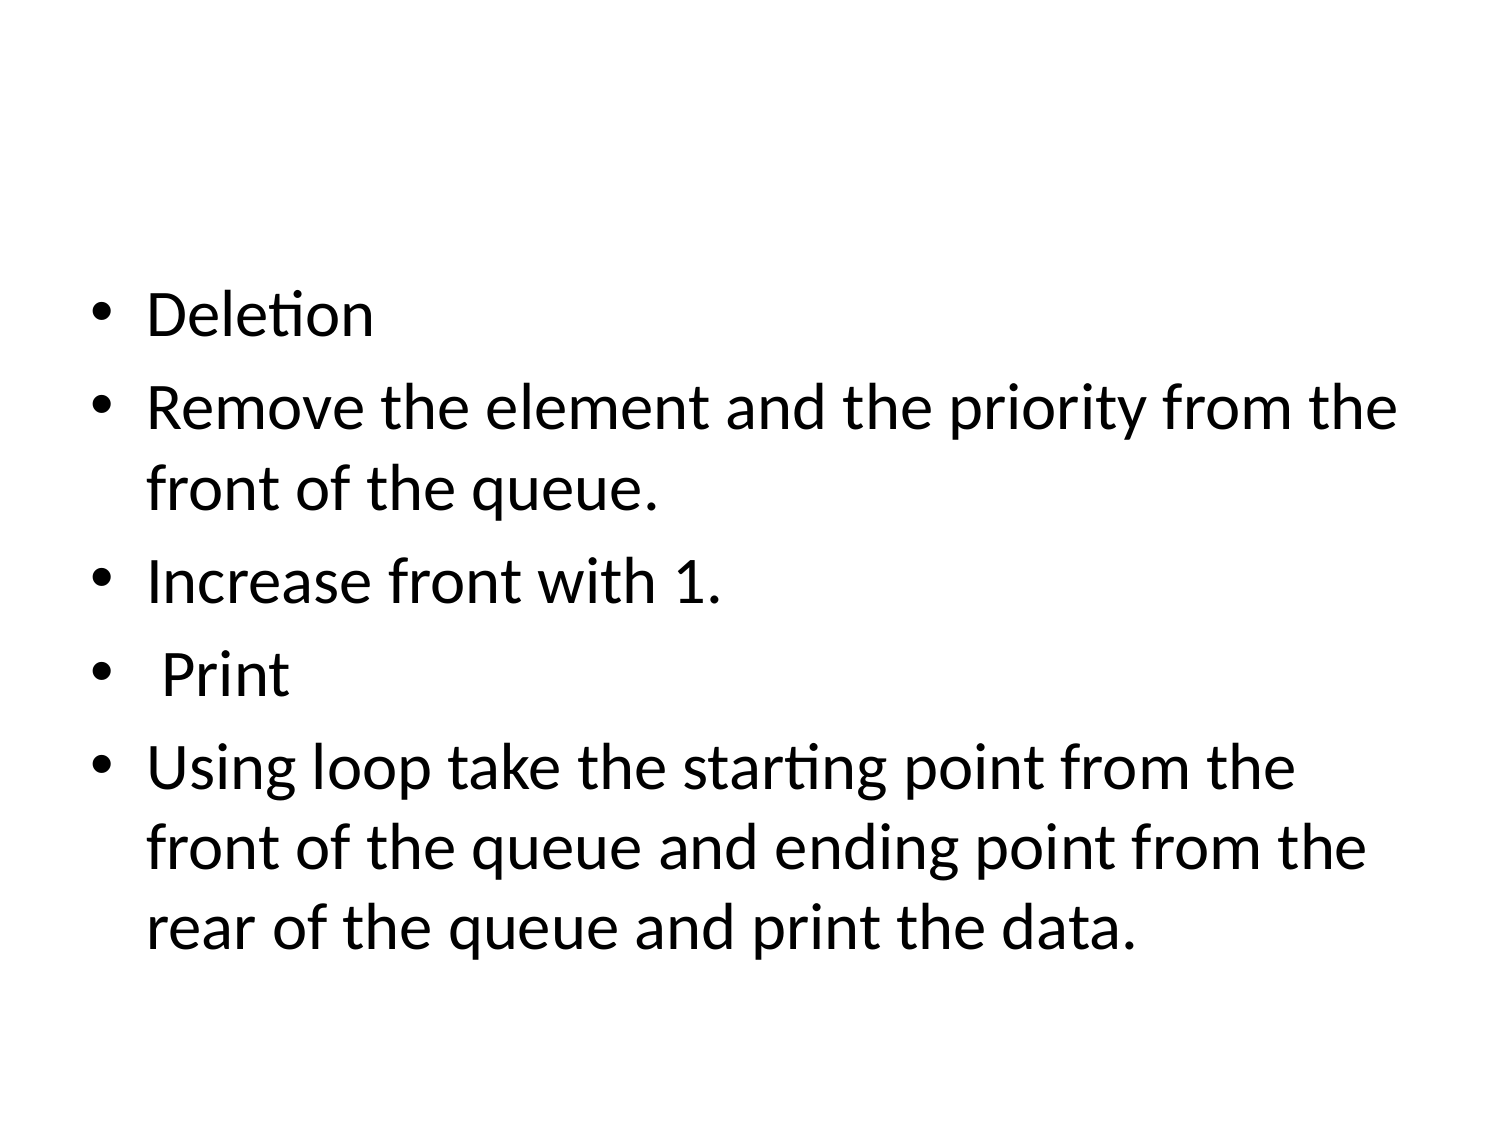

#
Deletion
Remove the element and the priority from the front of the queue.
Increase front with 1.
 Print
Using loop take the starting point from the front of the queue and ending point from the rear of the queue and print the data.